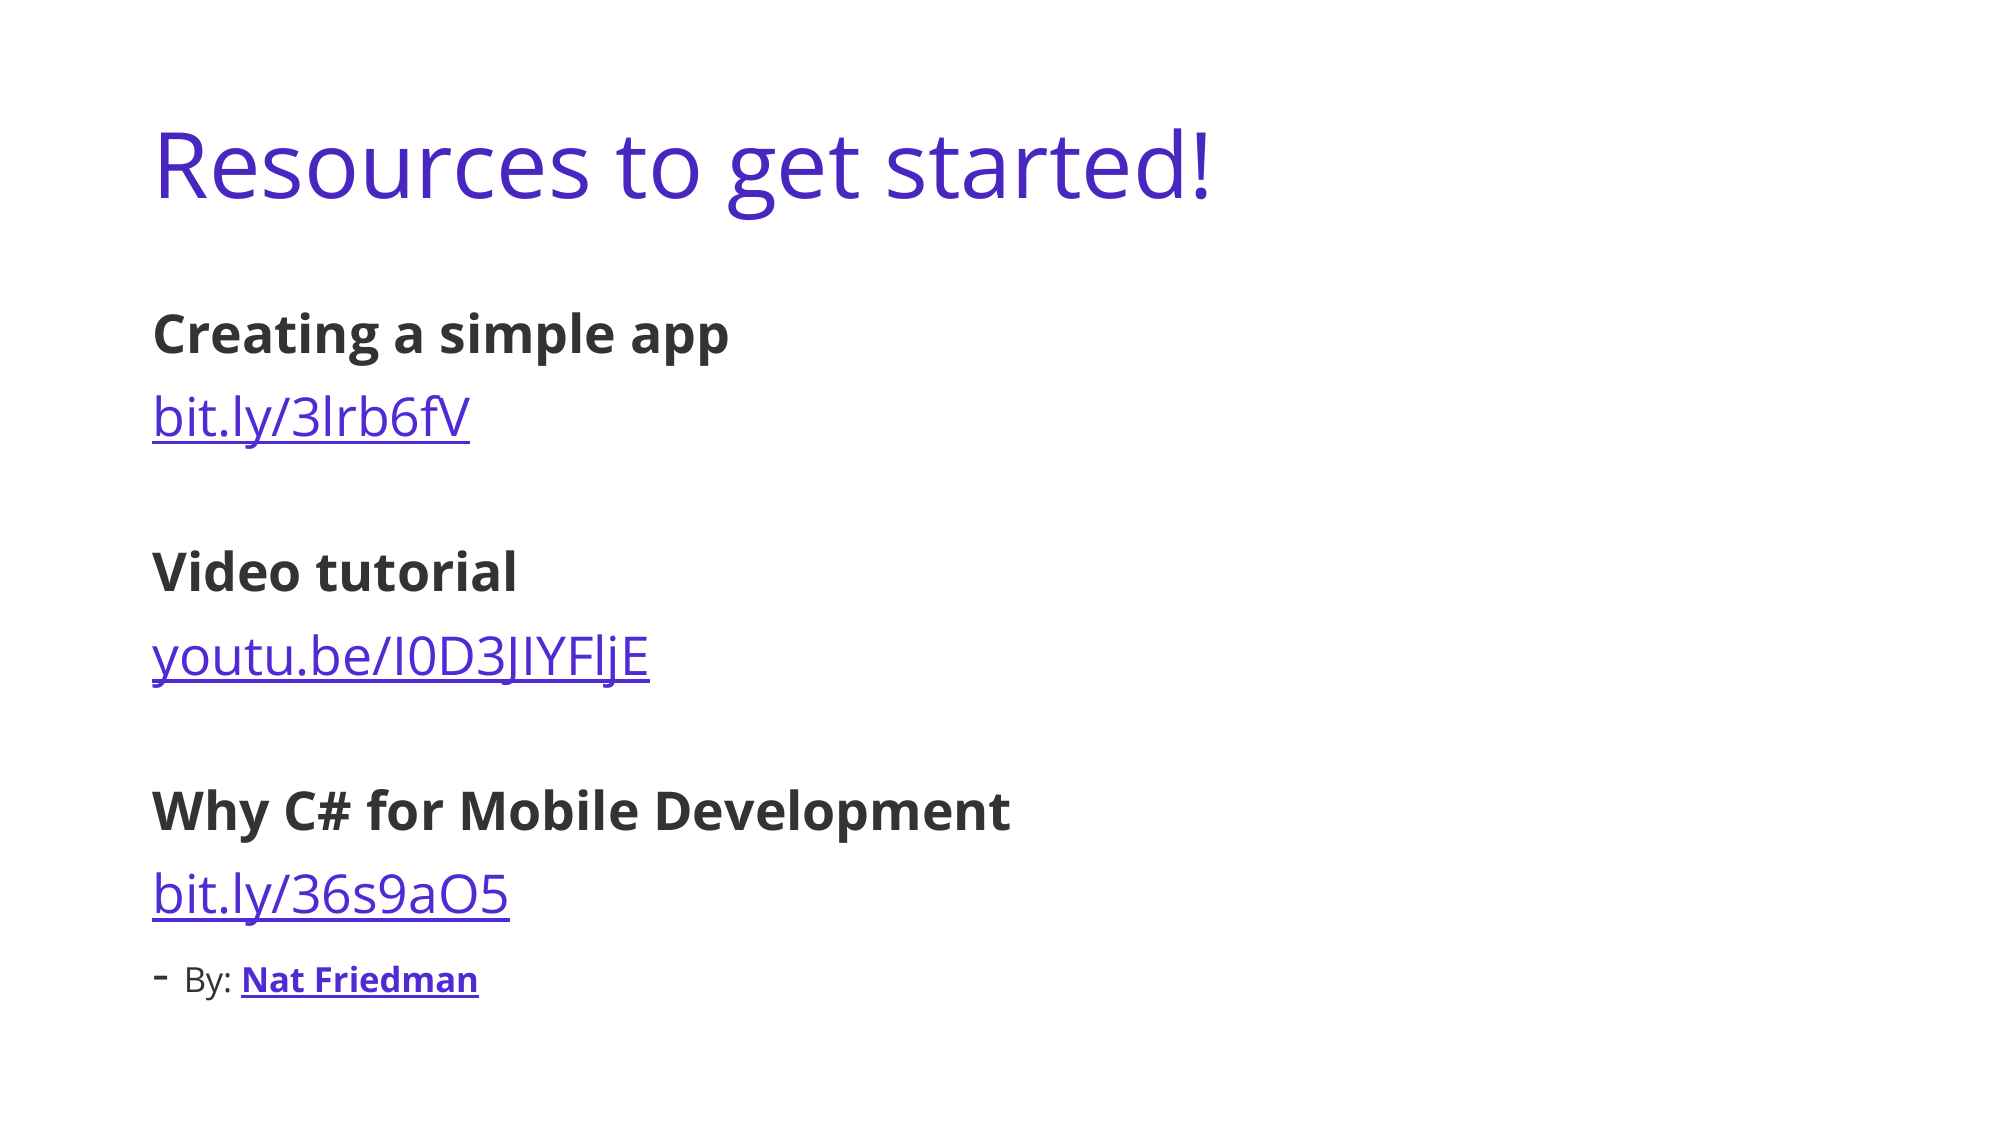

# Resources to get started!
Creating a simple app
bit.ly/3lrb6fV

Video tutorial
youtu.be/I0D3JIYFljE

Why C# for Mobile Development
bit.ly/36s9aO5
- By: Nat Friedman